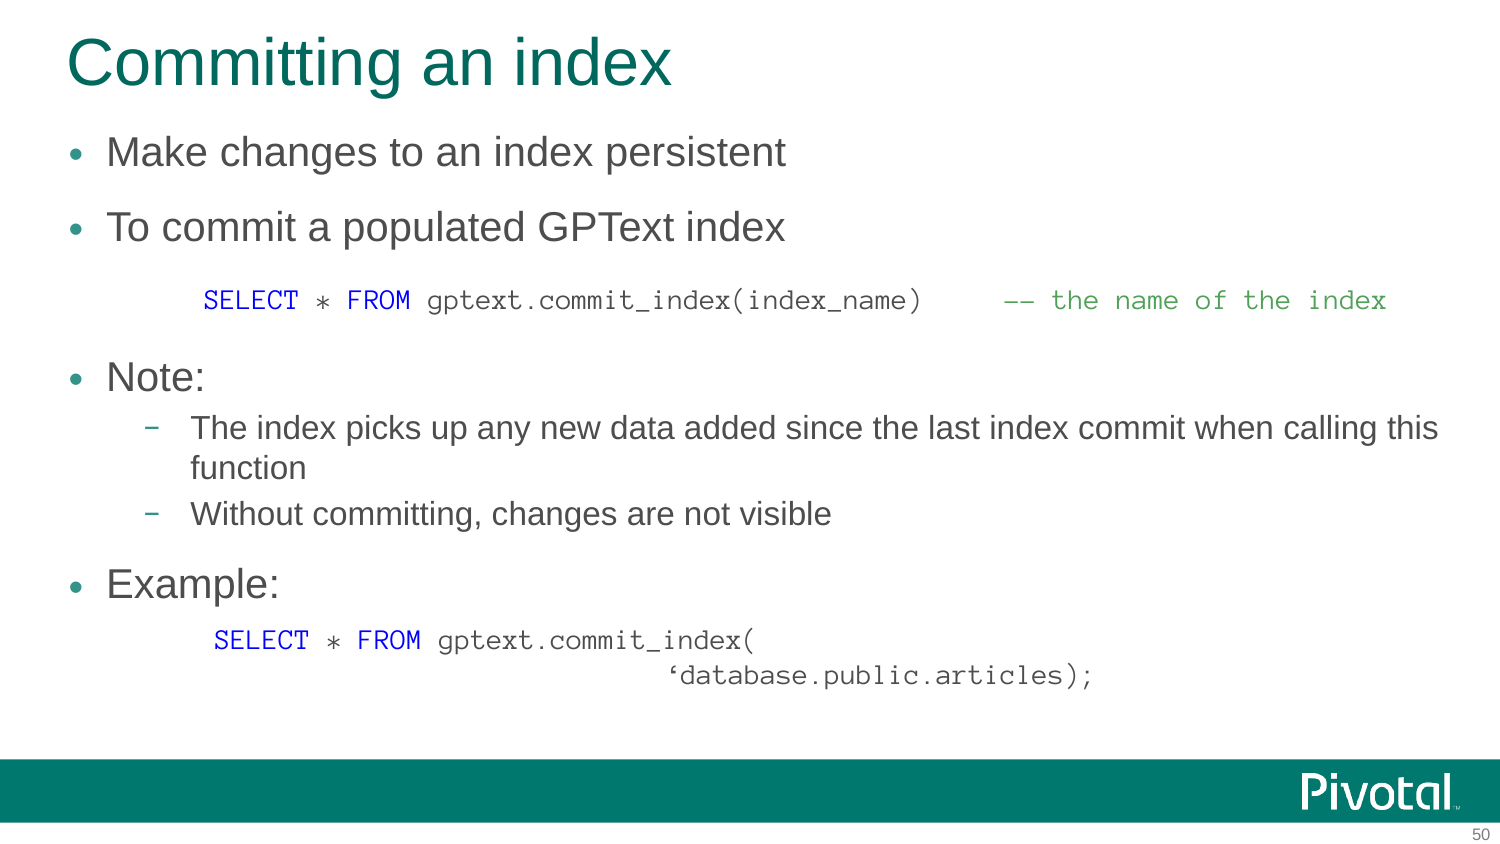

# Committing an index
Make changes to an index persistent
To commit a populated GPText index

Note:
The index picks up any new data added since the last index commit when calling this function
Without committing, changes are not visible
Example:

SELECT * FROM gptext.commit_index(index_name)     -- the name of the index
SELECT * FROM gptext.commit_index(
			‘database.public.articles);